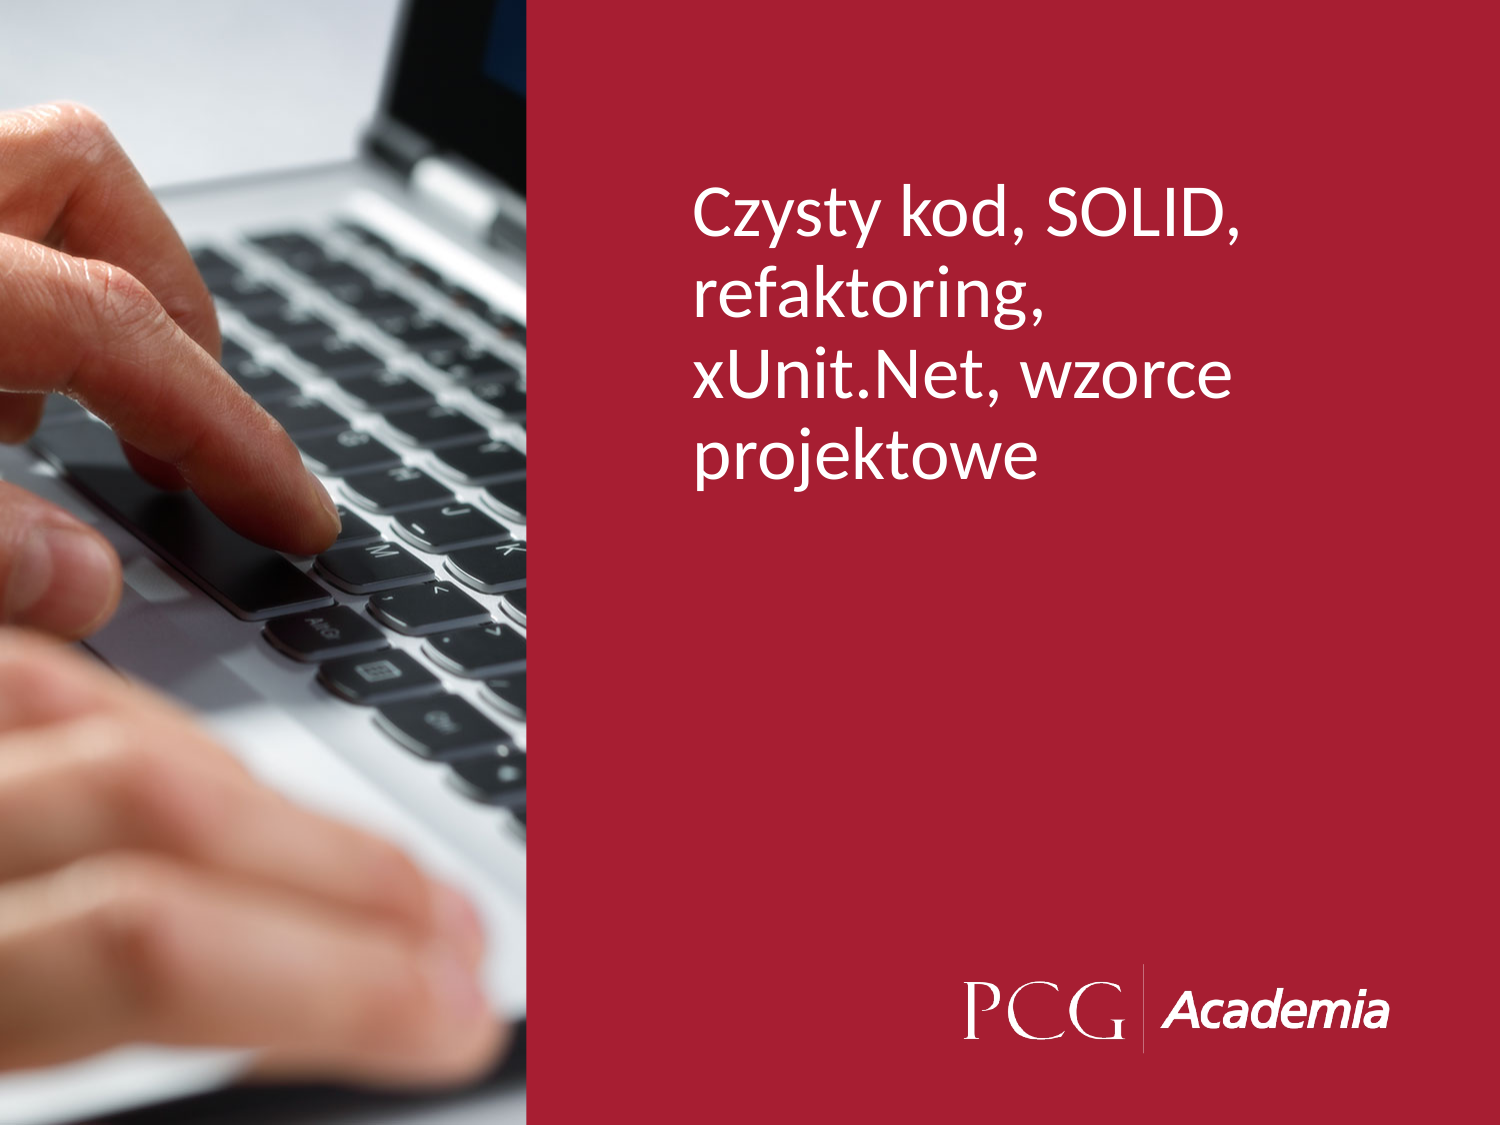

# Czysty kod, SOLID, refaktoring, xUnit.Net, wzorce projektowe